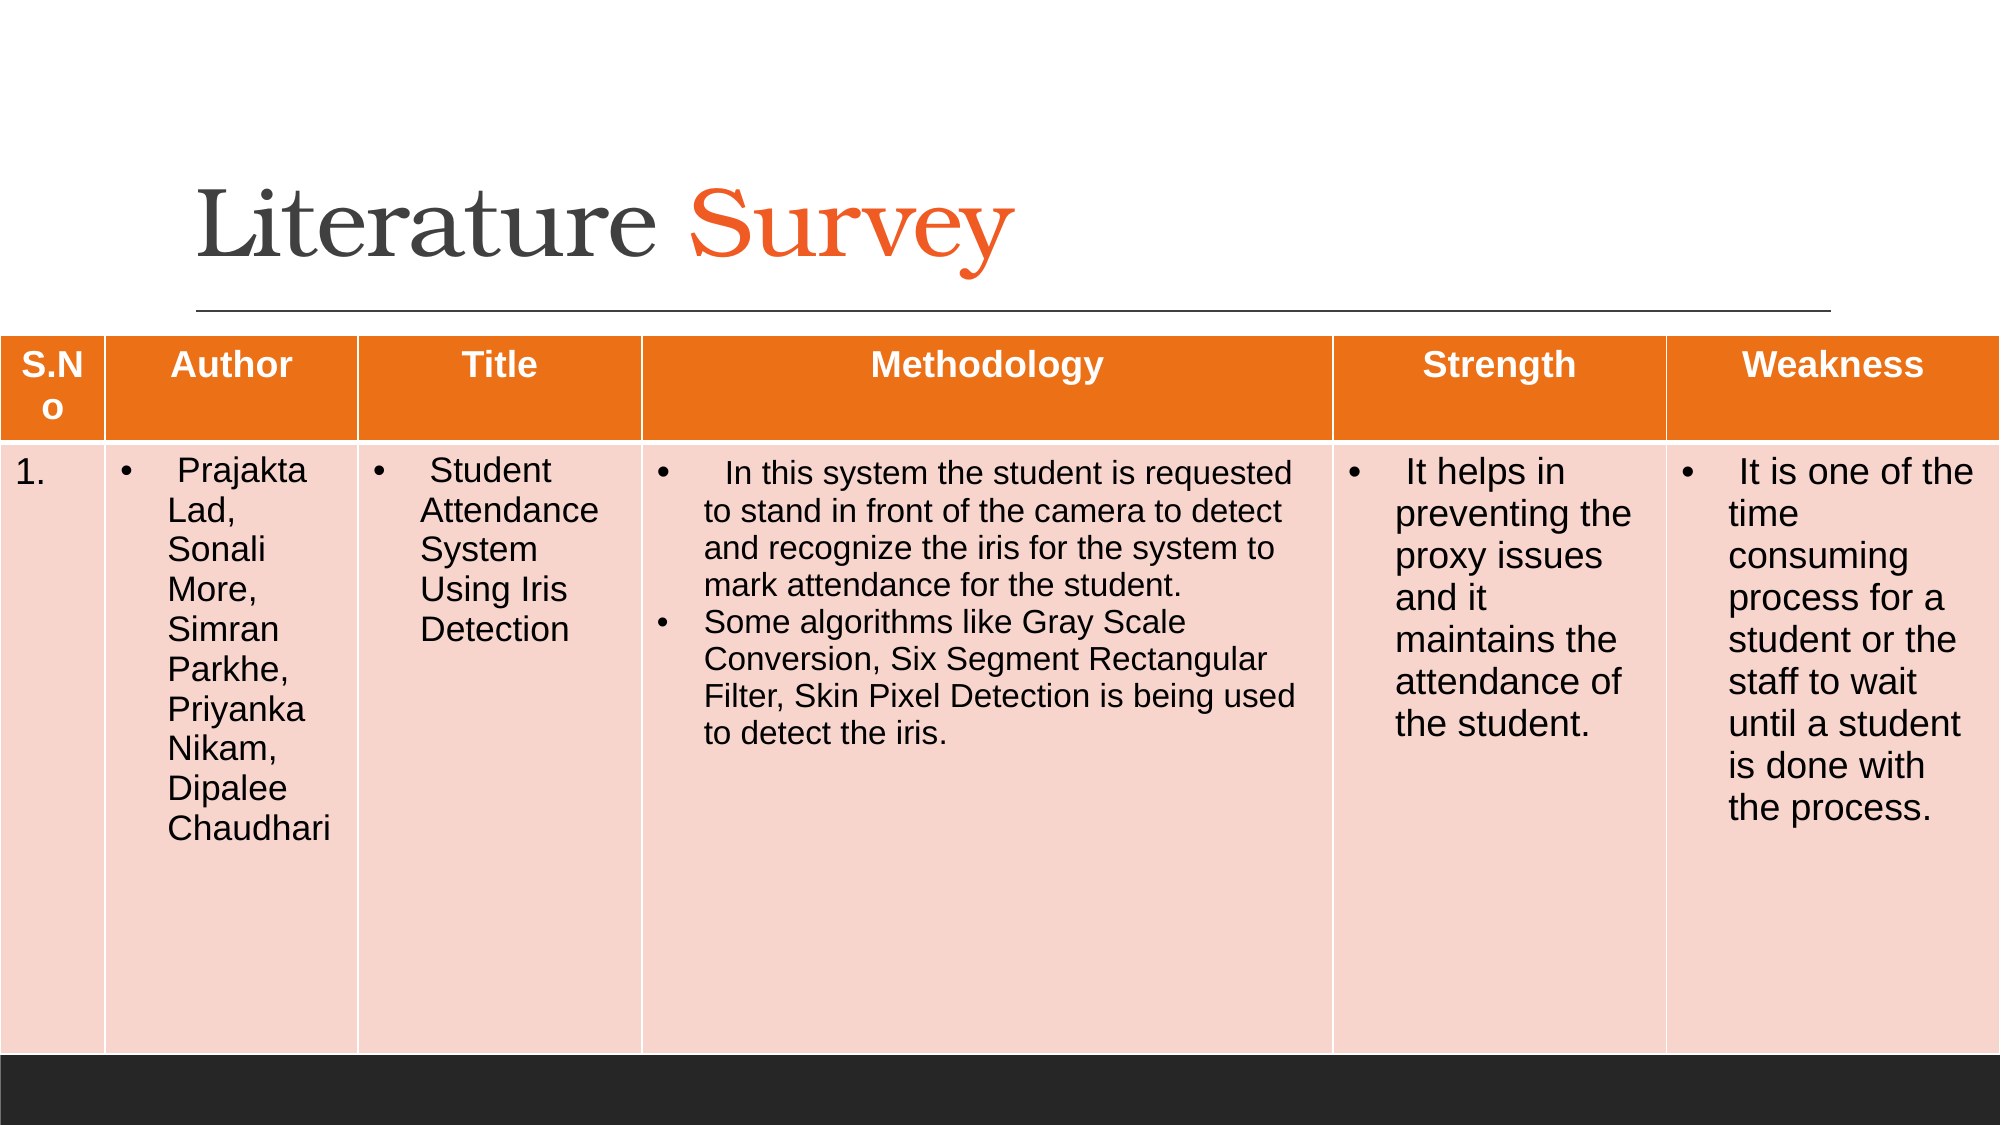

# Literature Survey
| S.No | Author | Title | Methodology | Strength | Weakness |
| --- | --- | --- | --- | --- | --- |
| 1. | Prajakta Lad, Sonali More, Simran Parkhe, Priyanka Nikam, Dipalee Chaudhari | Student Attendance System Using Iris Detection | In this system the student is requested to stand in front of the camera to detect and recognize the iris for the system to mark attendance for the student. Some algorithms like Gray Scale Conversion, Six Segment Rectangular Filter, Skin Pixel Detection is being used to detect the iris. | It helps in preventing the proxy issues and it maintains the attendance of the student. | It is one of the time consuming process for a student or the staff to wait until a student is done with the process. |